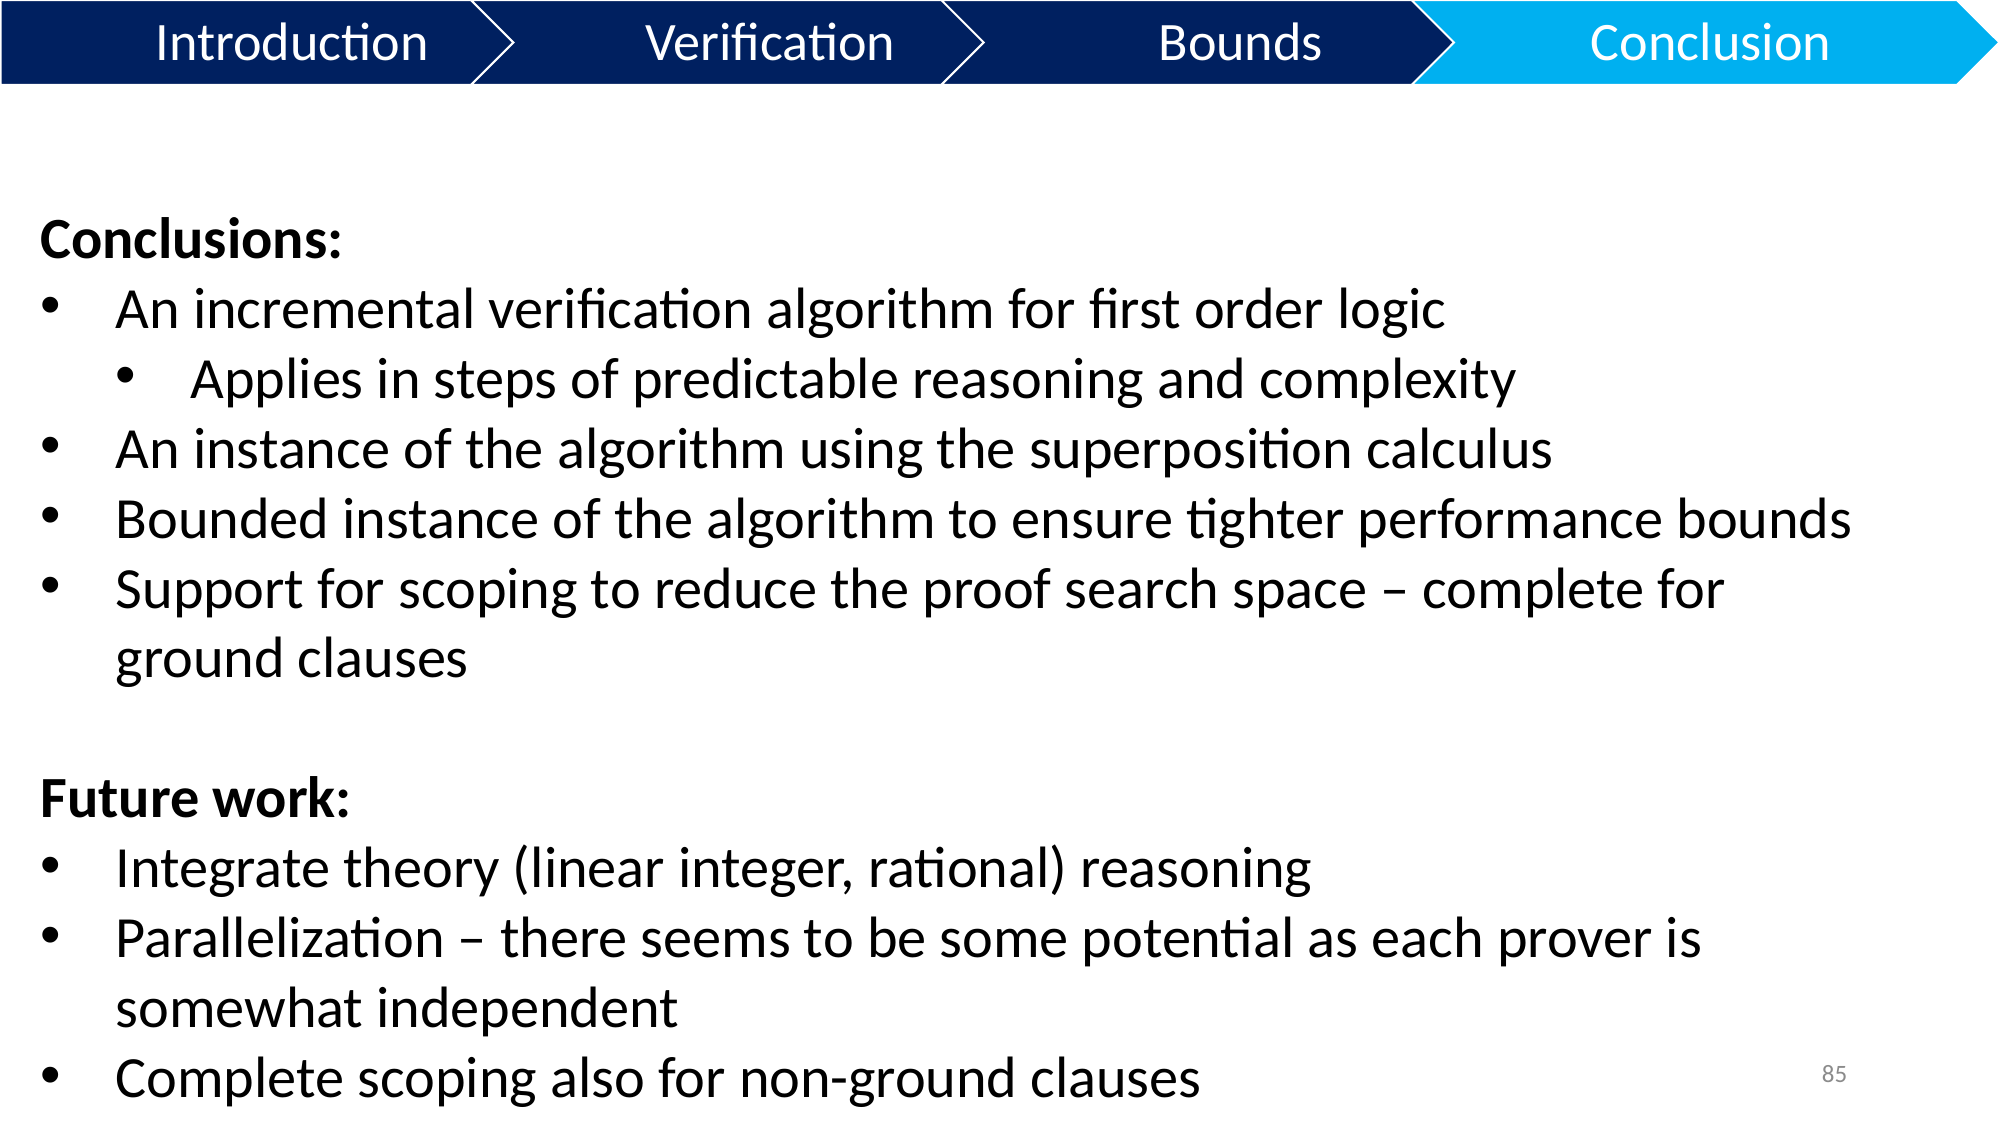

Introduction
Verification
Bounds
Conclusion
Conclusions:
An incremental verification algorithm for first order logic
Applies in steps of predictable reasoning and complexity
An instance of the algorithm using the superposition calculus
Bounded instance of the algorithm to ensure tighter performance bounds
Support for scoping to reduce the proof search space – complete for ground clauses

Future work:
Integrate theory (linear integer, rational) reasoning
Parallelization – there seems to be some potential as each prover is somewhat independent
Complete scoping also for non-ground clauses
85